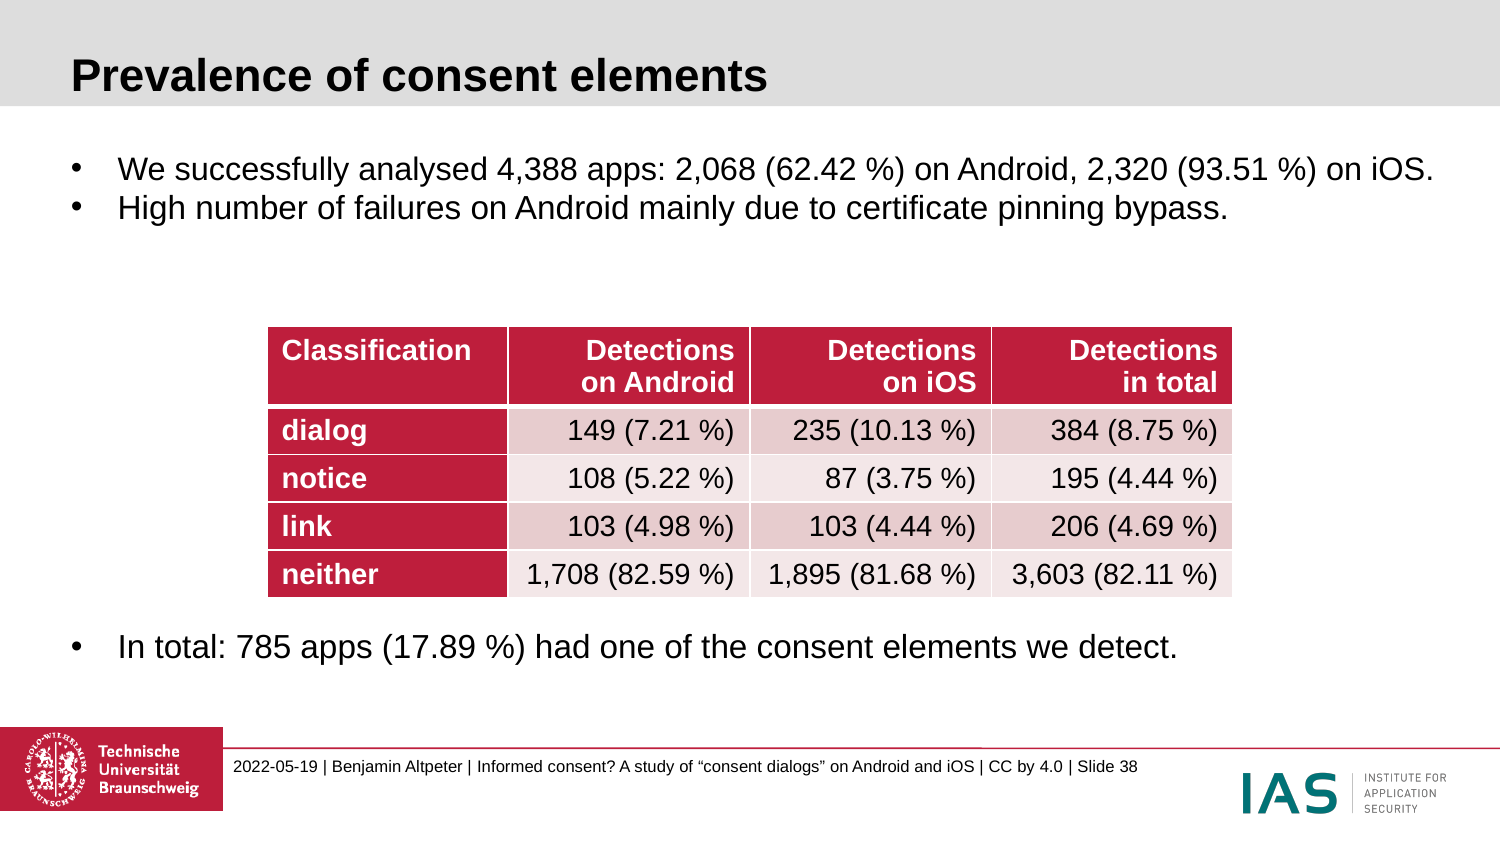

# Prevalence of consent elements
We successfully analysed 4,388 apps: 2,068 (62.42 %) on Android, 2,320 (93.51 %) on iOS.
High number of failures on Android mainly due to certificate pinning bypass.

In total: 785 apps (17.89 %) had one of the consent elements we detect.

| Classification | Detections on Android | Detections on iOS | Detections in total |
| --- | --- | --- | --- |
| dialog | 149 (7.21 %) | 235 (10.13 %) | 384 (8.75 %) |
| notice | 108 (5.22 %) | 87 (3.75 %) | 195 (4.44 %) |
| link | 103 (4.98 %) | 103 (4.44 %) | 206 (4.69 %) |
| neither | 1,708 (82.59 %) | 1,895 (81.68 %) | 3,603 (82.11 %) |